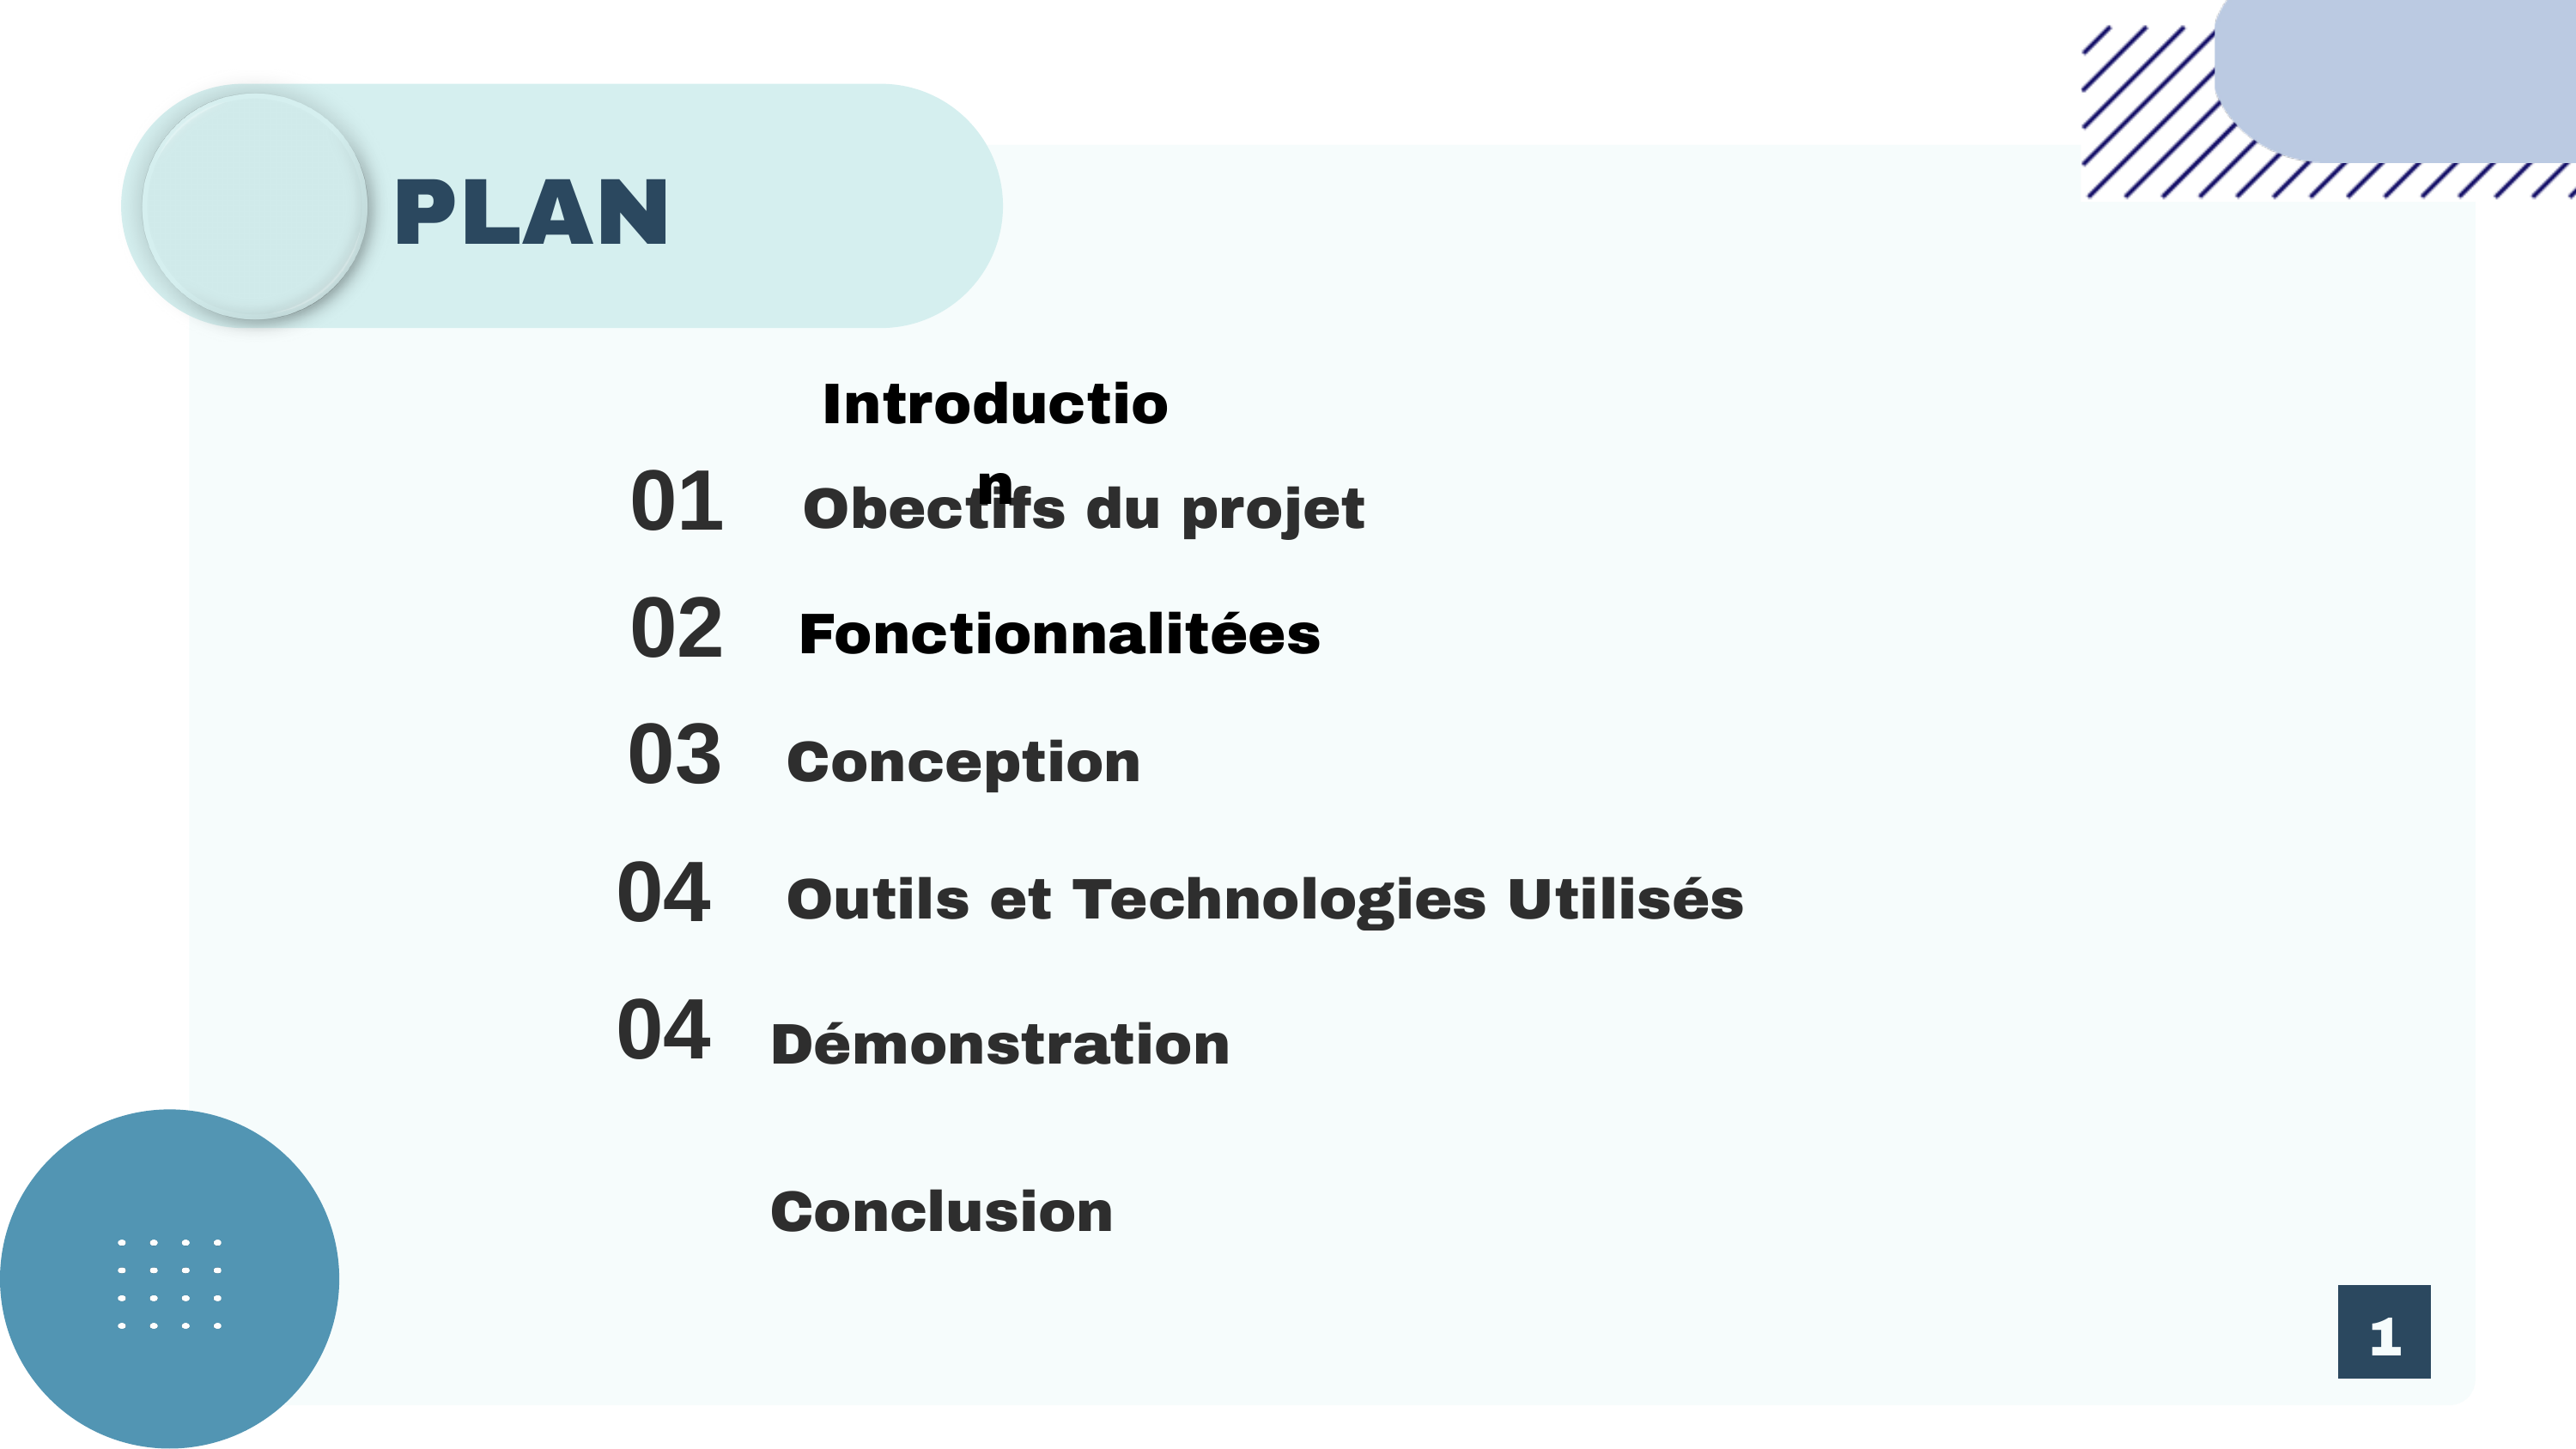

PLAN

Introduction
Obectifs du projet
01
Fonctionnalitées

02
Conception
03
Outils et Technologies Utilisés
04
Démonstration
04

Conclusion

1